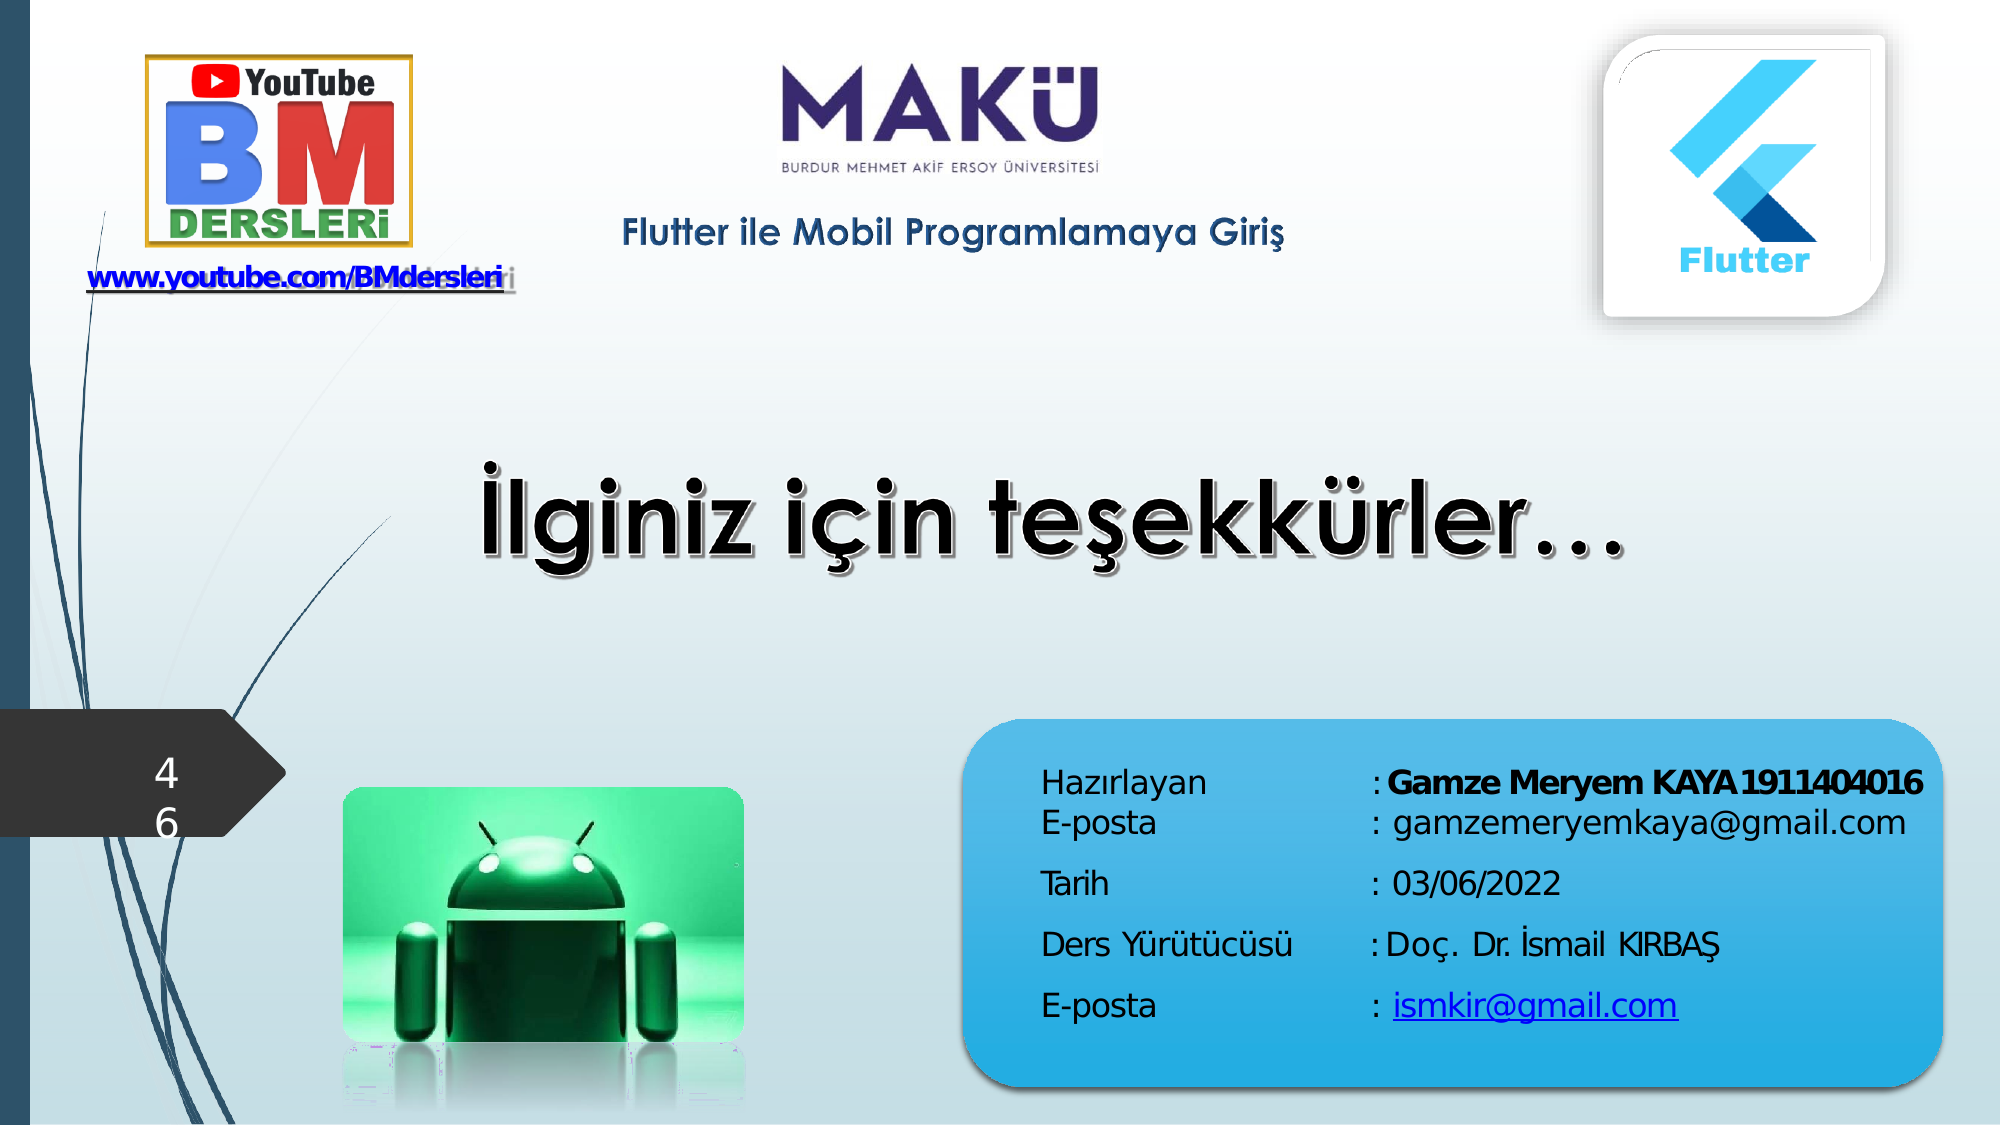

www.youtube.com/BMdersleri

46
Hazırlayan
E-posta
Tarih
Ders Yürütücüsü
E-posta
: Gamze Meryem KAYA1911404016
: gamzemeryemkaya@gmail.com
: 03/06/2022
: Doç. Dr. İsmail KIRBAŞ
: ismkir@gmail.com